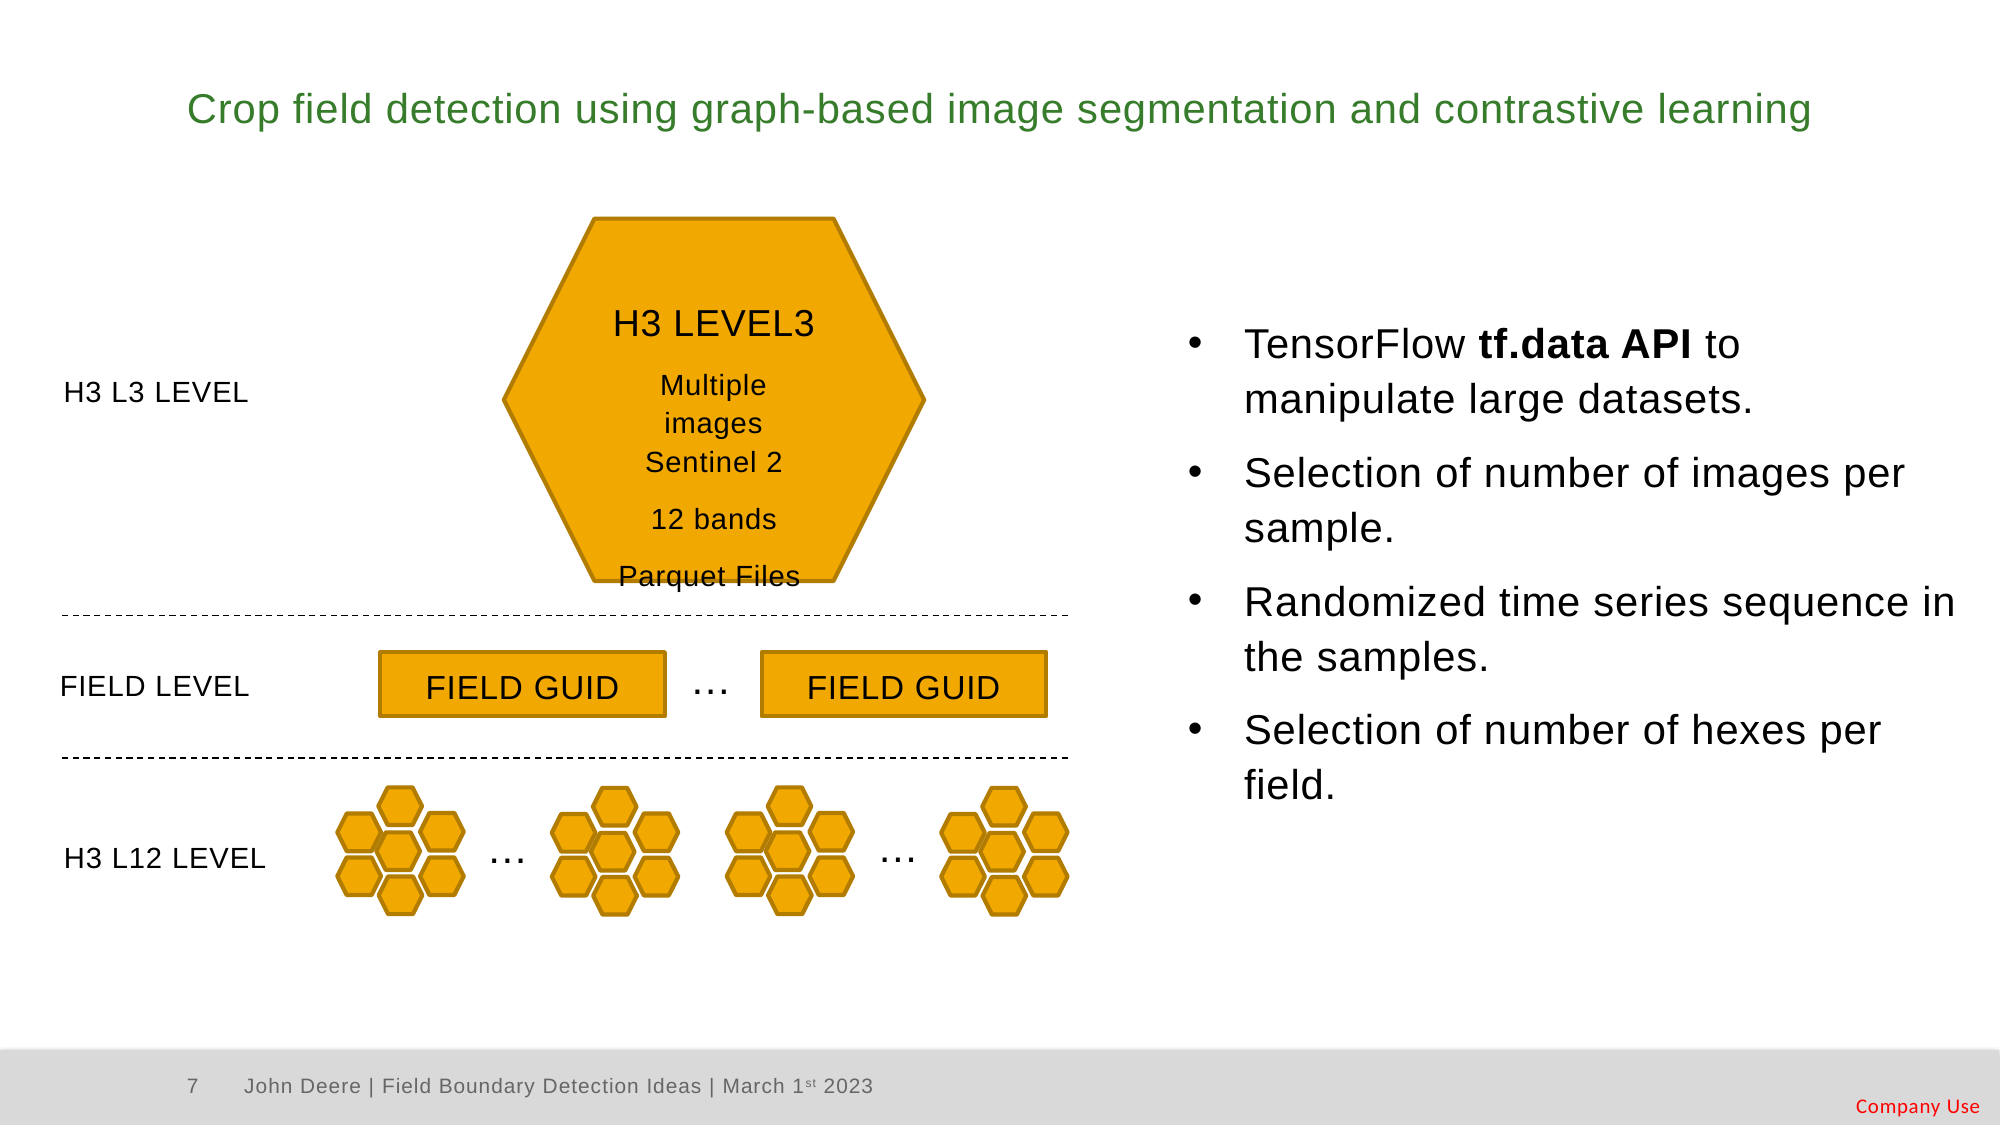

Crop field detection using graph-based image segmentation and contrastive learning
TensorFlow tf.data API to manipulate large datasets.
Selection of number of images per sample.
Randomized time series sequence in the samples.
Selection of number of hexes per field.

H3 LEVEL3
Multiple images Sentinel 2
12 bands
Parquet Files
H3 L3 LEVEL
…
FIELD GUID
FIELD GUID
FIELD LEVEL

…
…
H3 L12 LEVEL